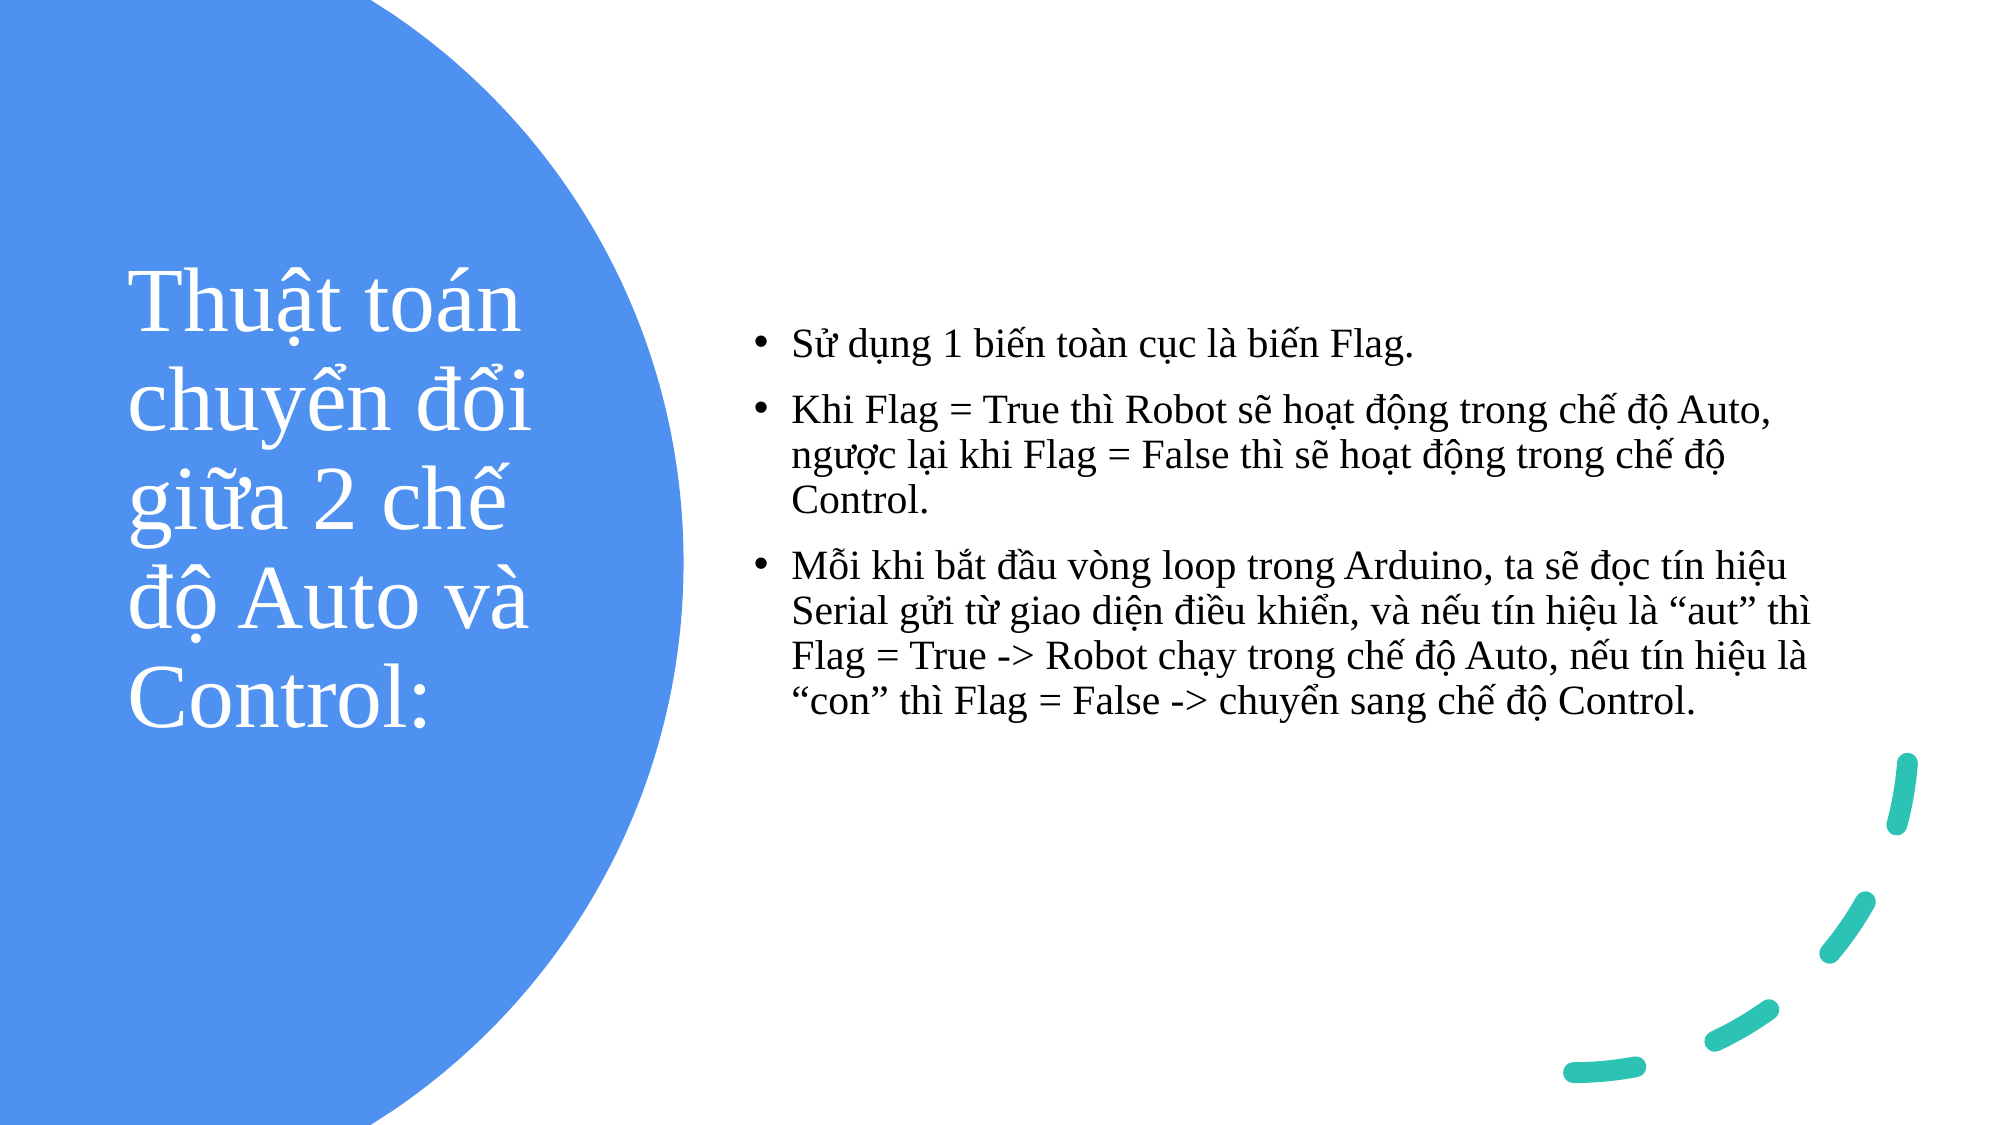

Sử dụng 1 biến toàn cục là biến Flag.
Khi Flag = True thì Robot sẽ hoạt động trong chế độ Auto, ngược lại khi Flag = False thì sẽ hoạt động trong chế độ Control.
Mỗi khi bắt đầu vòng loop trong Arduino, ta sẽ đọc tín hiệu Serial gửi từ giao diện điều khiển, và nếu tín hiệu là “aut” thì Flag = True -> Robot chạy trong chế độ Auto, nếu tín hiệu là “con” thì Flag = False -> chuyển sang chế độ Control.

# Thuật toán chuyển đổi giữa 2 chế độ Auto và Control: